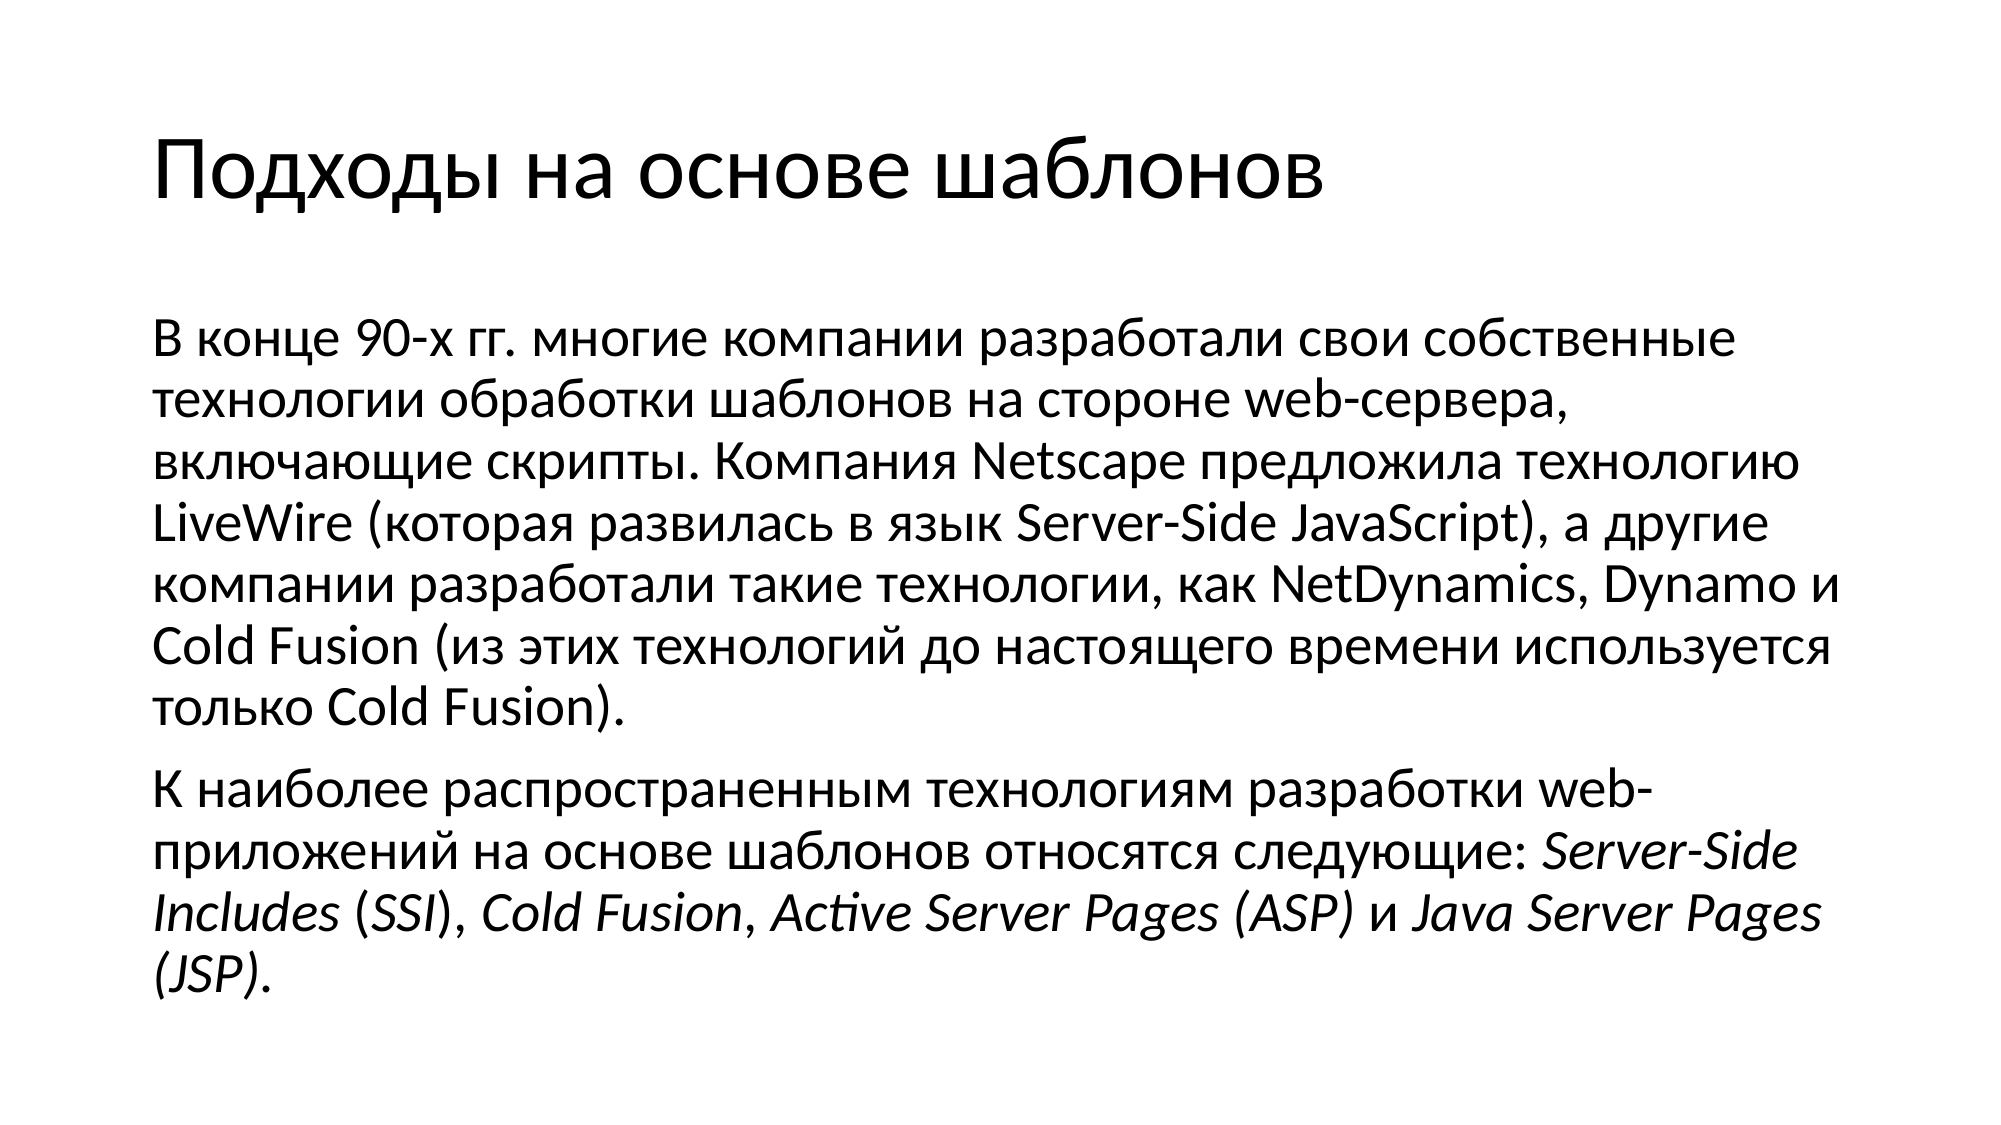

# Подходы на основе шаблонов
В конце 90-х гг. многие компании разработали свои собственные технологии обработки шаблонов на стороне web-сервера, включающие скрипты. Компания Netscape предложила технологию LiveWire (которая развилась в язык Server-Side JavaScript), а другие компании разработали такие технологии, как NetDynamics, Dynamo и Cold Fusion (из этих технологий до настоящего времени используется только Cold Fusion).
К наиболее распространенным технологиям разработки web-приложений на основе шаблонов относятся следующие: Server-Side Includes (SSI), Cold Fusion, Active Server Pages (ASP) и Java Server Pages (JSP).